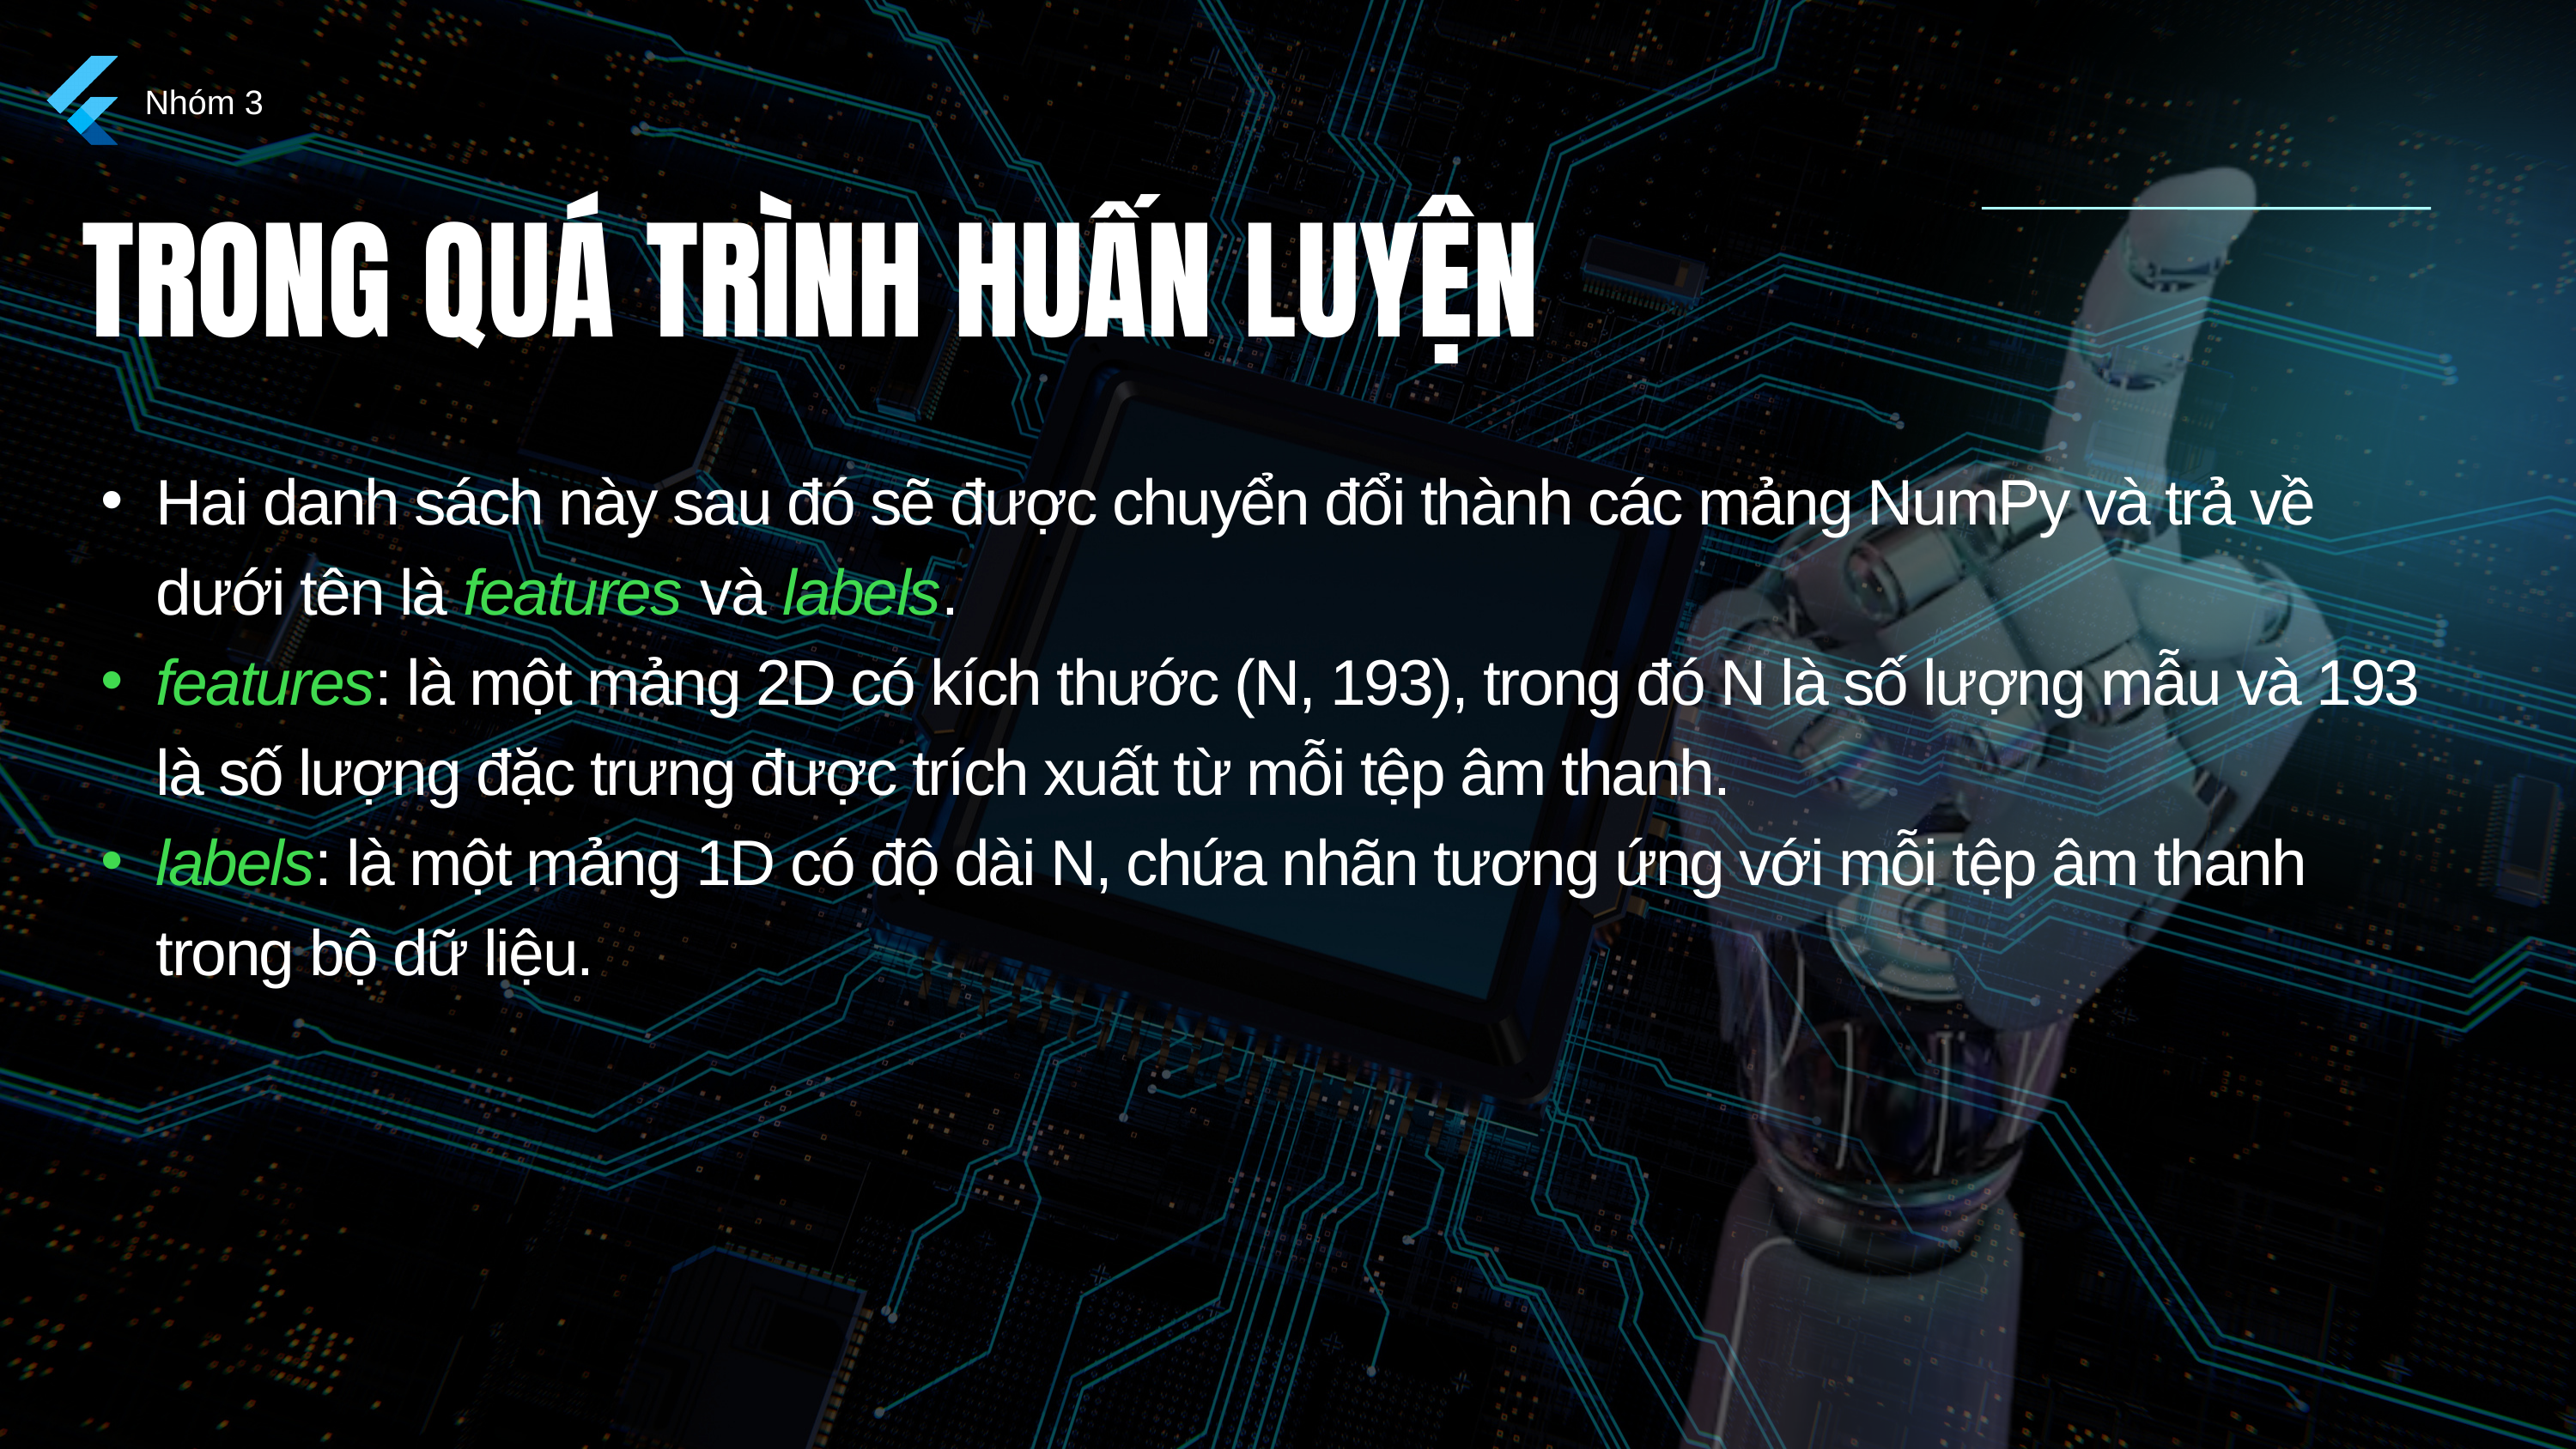

Nhóm 3

TRONG QUÁ TRÌNH HUẤN LUYỆN
Hai danh sách này sau đó sẽ được chuyển đổi thành các mảng NumPy và trả về dưới tên là features và labels.
features: là một mảng 2D có kích thước (N, 193), trong đó N là số lượng mẫu và 193 là số lượng đặc trưng được trích xuất từ mỗi tệp âm thanh.
labels: là một mảng 1D có độ dài N, chứa nhãn tương ứng với mỗi tệp âm thanh trong bộ dữ liệu.